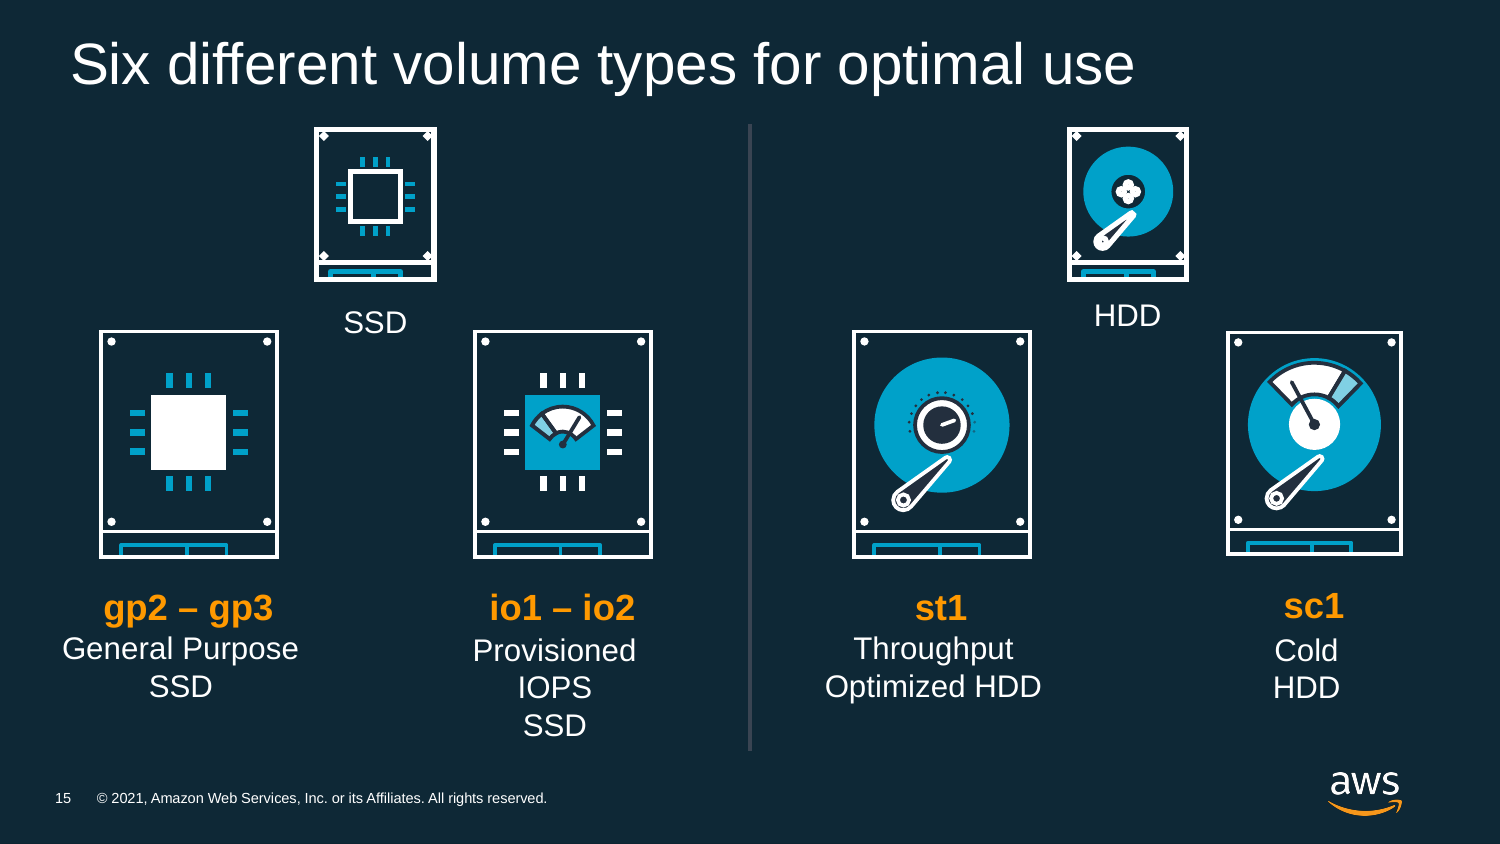

# Six different volume types for optimal use

SSD

gp2 – gp3
General Purpose
SSD

io1 – io2
Provisioned IOPS
SSD

HDD

st1
Throughput Optimized HDD

sc1
Cold
HDD